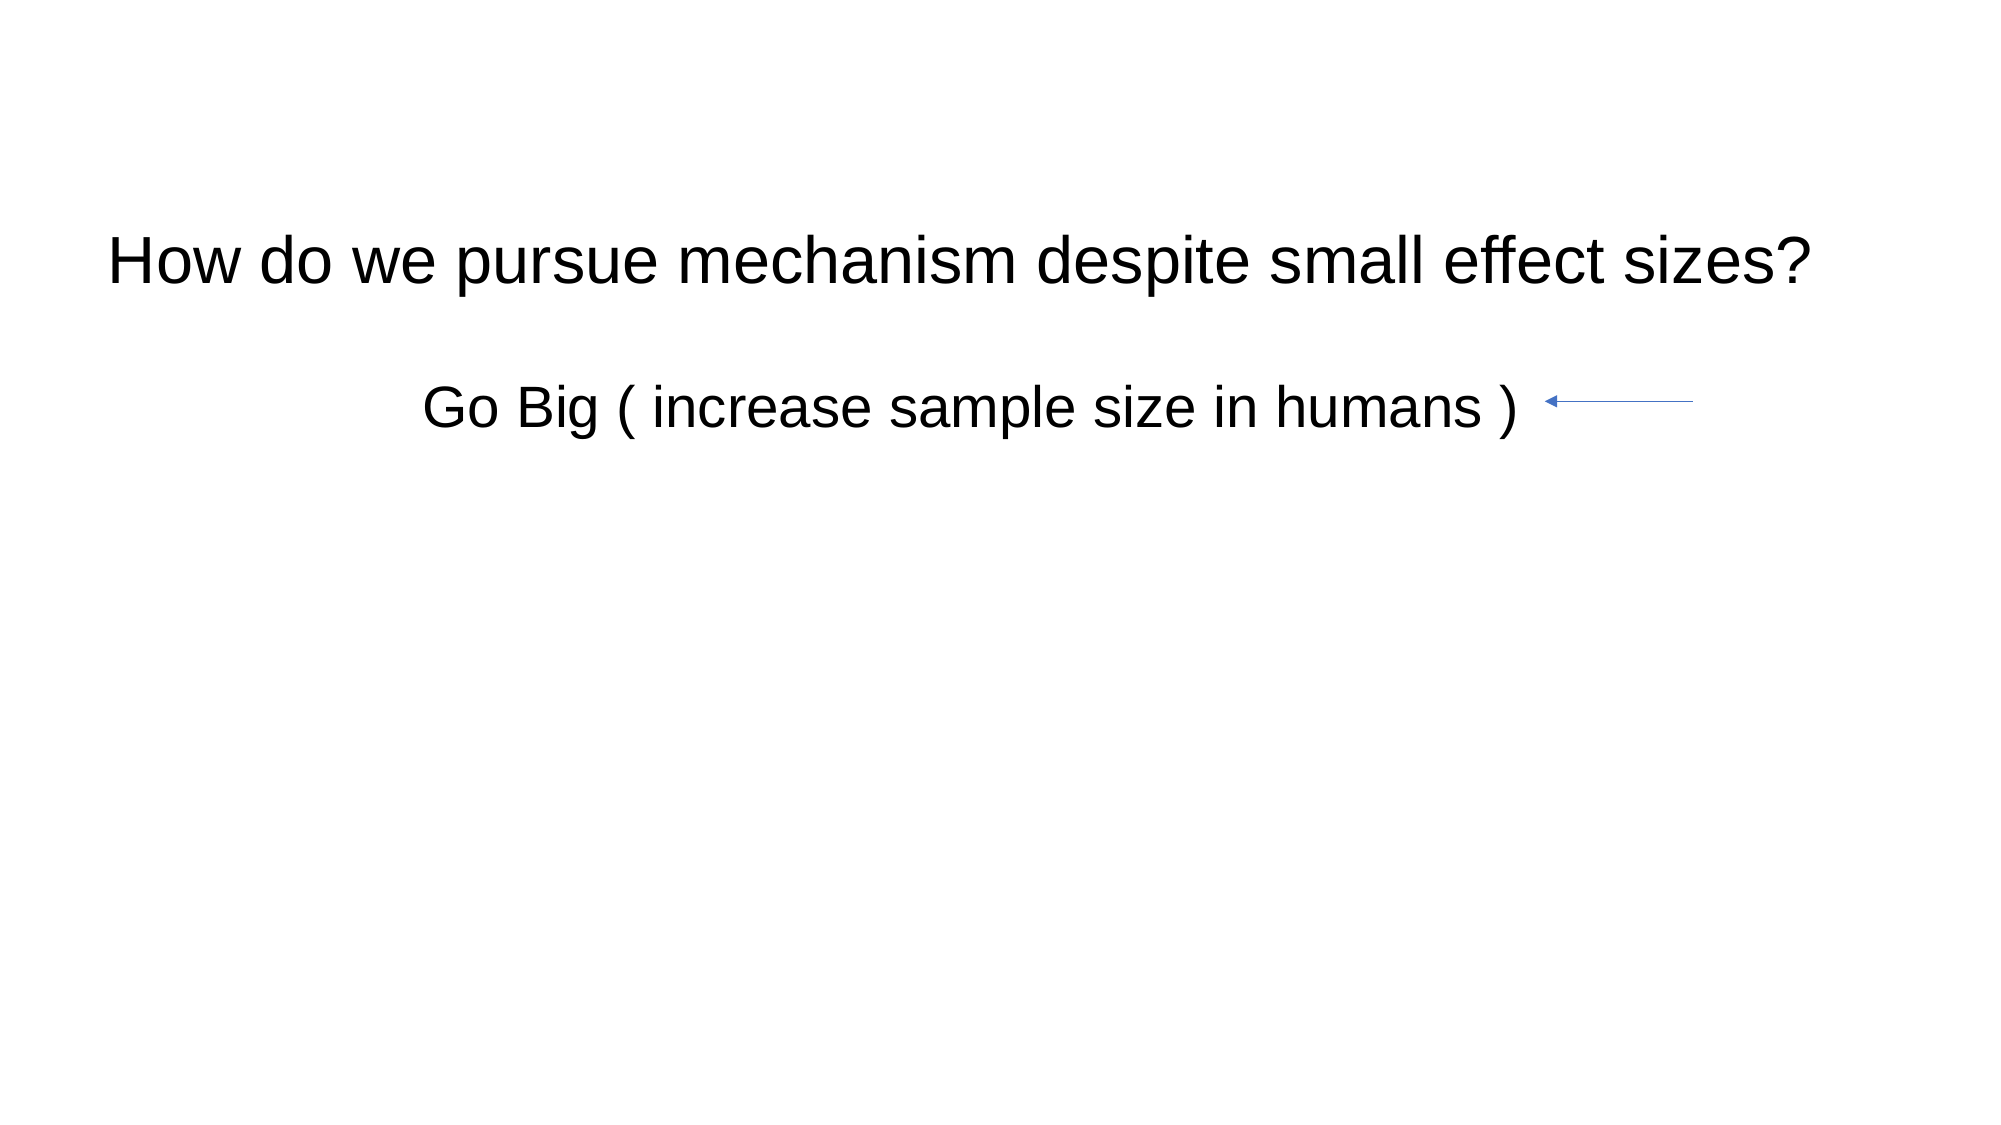

How do we pursue mechanism despite small effect sizes?

Go Big ( increase sample size in humans )